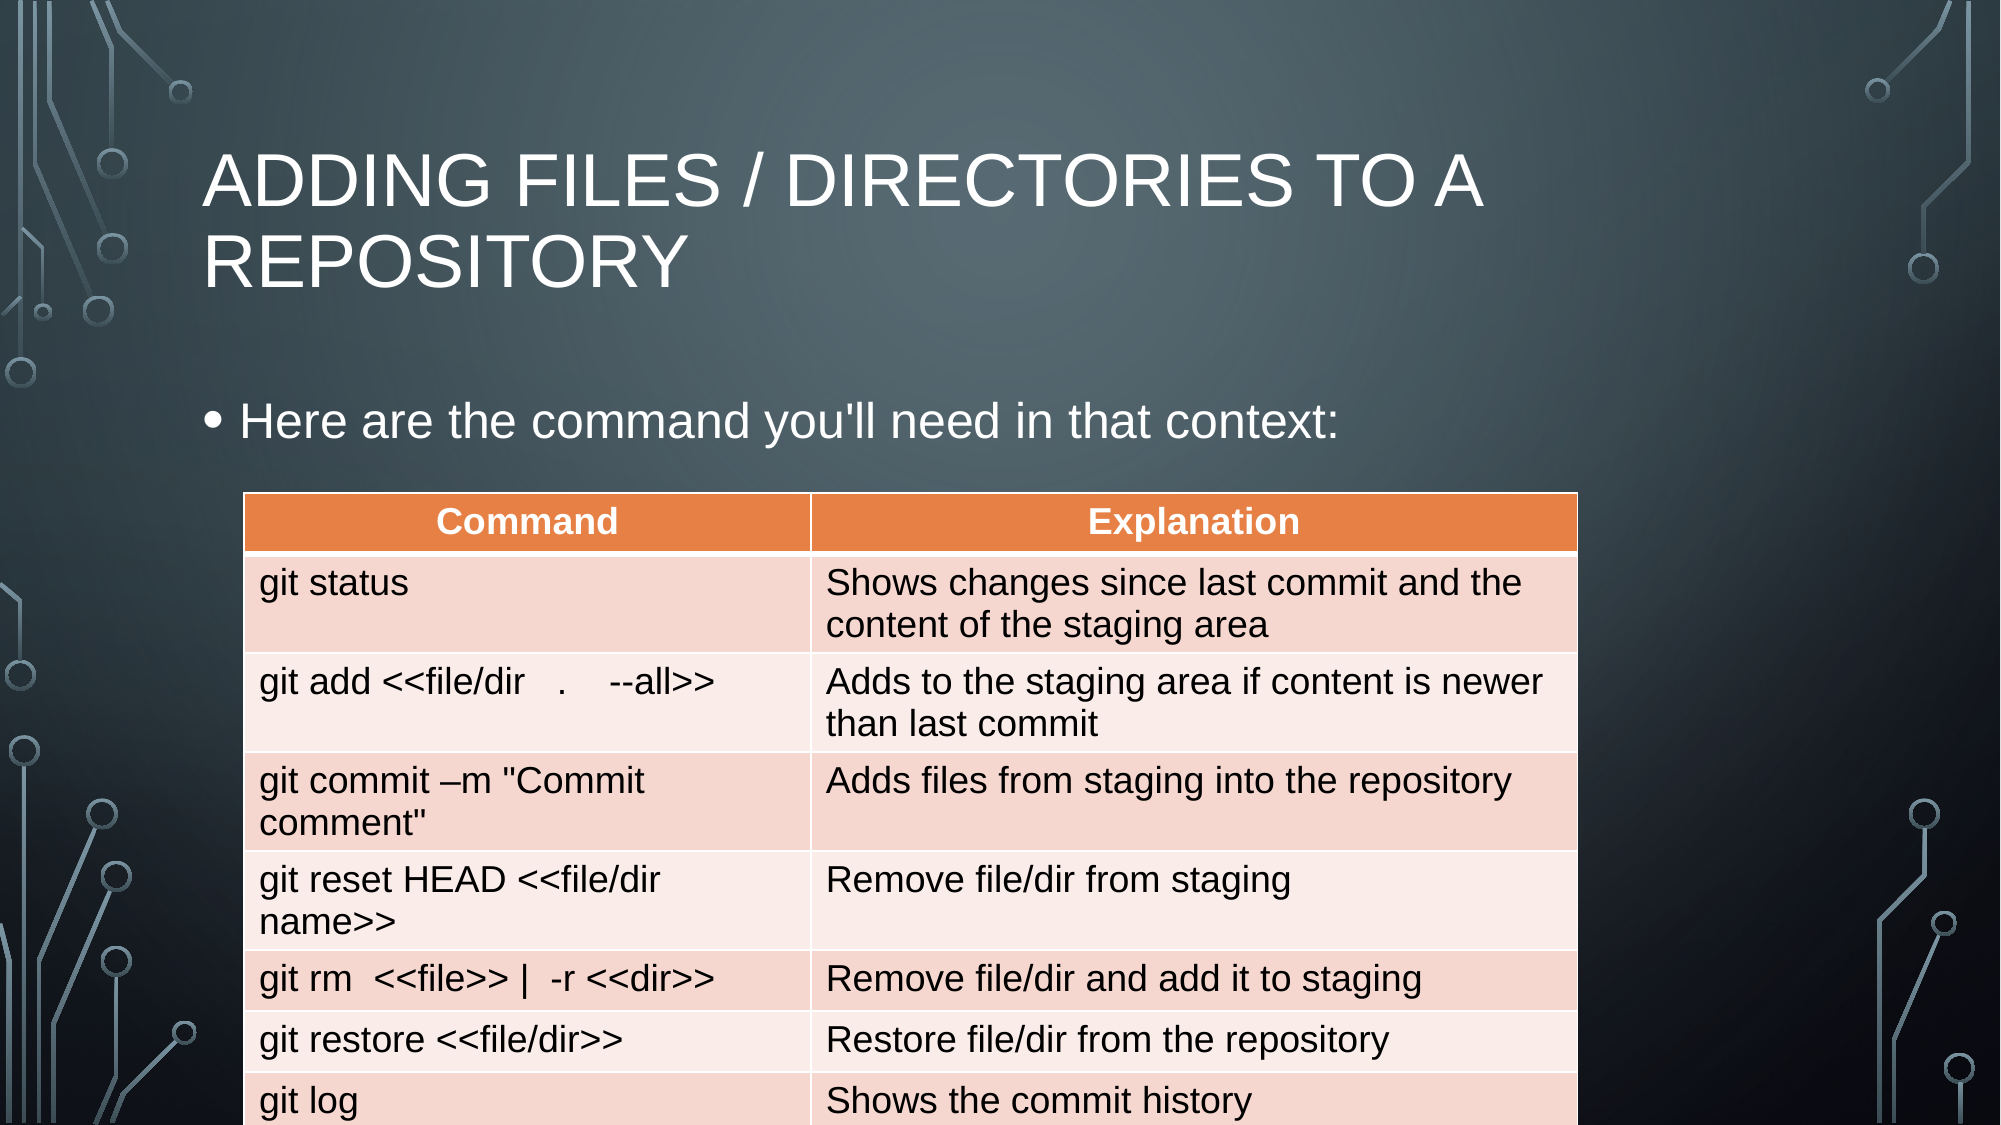

# Adding files / directories to a repository
Here are the command you'll need in that context:

| Command | Explanation |
| --- | --- |
| git status | Shows changes since last commit and the content of the staging area |
| git add <<file/dir . --all>> | Adds to the staging area if content is newer than last commit |
| git commit –m "Commit comment" | Adds files from staging into the repository |
| git reset HEAD <<file/dir name>> | Remove file/dir from staging |
| git rm <<file>> | -r <<dir>> | Remove file/dir and add it to staging |
| git restore <<file/dir>> | Restore file/dir from the repository |
| git log | Shows the commit history |